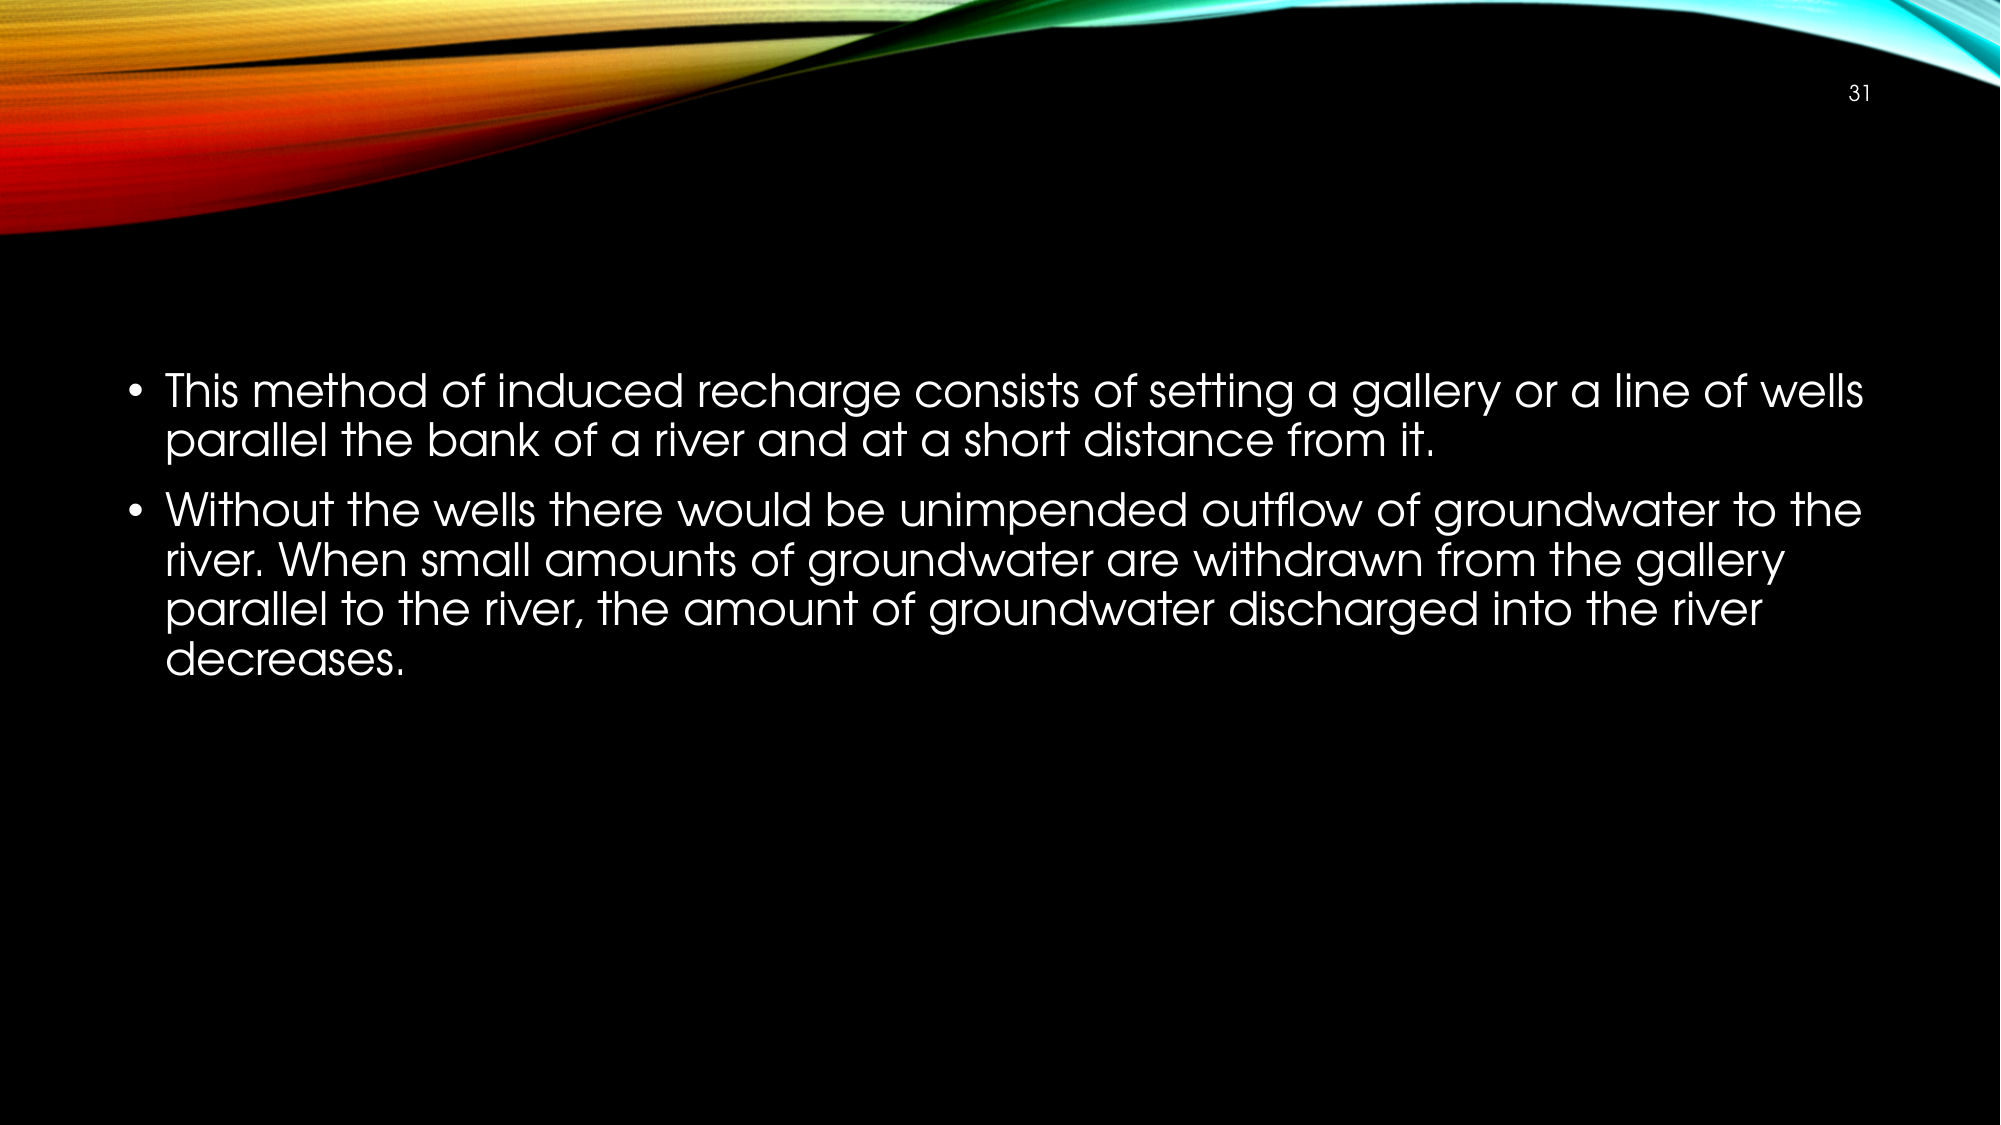

31
#
This method of induced recharge consists of setting a gallery or a line of wells parallel the bank of a river and at a short distance from it.
Without the wells there would be unimpended outflow of groundwater to the river. When small amounts of groundwater are withdrawn from the gallery parallel to the river, the amount of groundwater discharged into the river decreases.